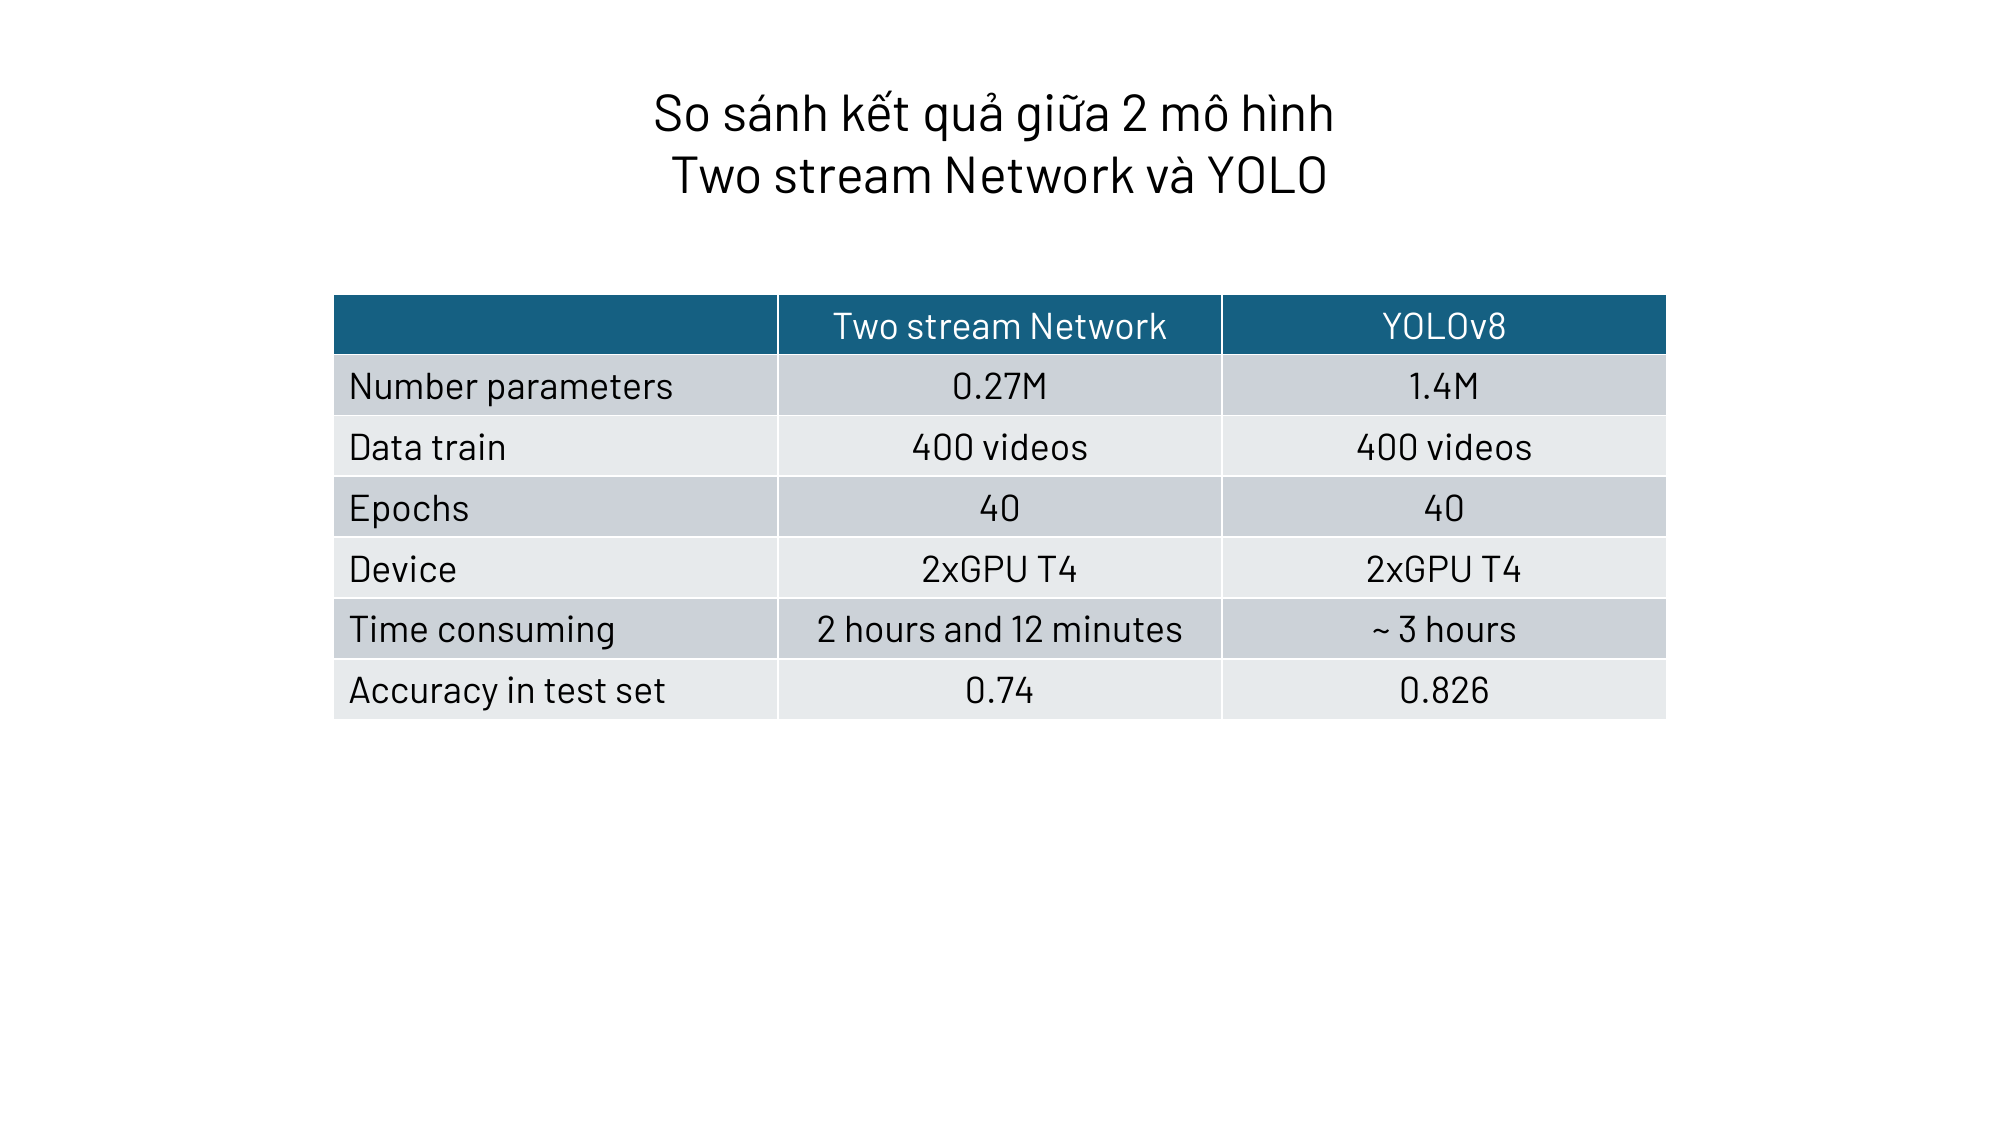

So sánh kết quả giữa 2 mô hình
Two stream Network và YOLO
|  | Two stream Network | YOLOv8 |
| --- | --- | --- |
| Number parameters | 0.27M | 1.4M |
| Data train | 400 videos | 400 videos |
| Epochs | 40 | 40 |
| Device | 2xGPU T4 | 2xGPU T4 |
| Time consuming | 2 hours and 12 minutes | ~ 3 hours |
| Accuracy in test set | 0.74 | 0.826 |